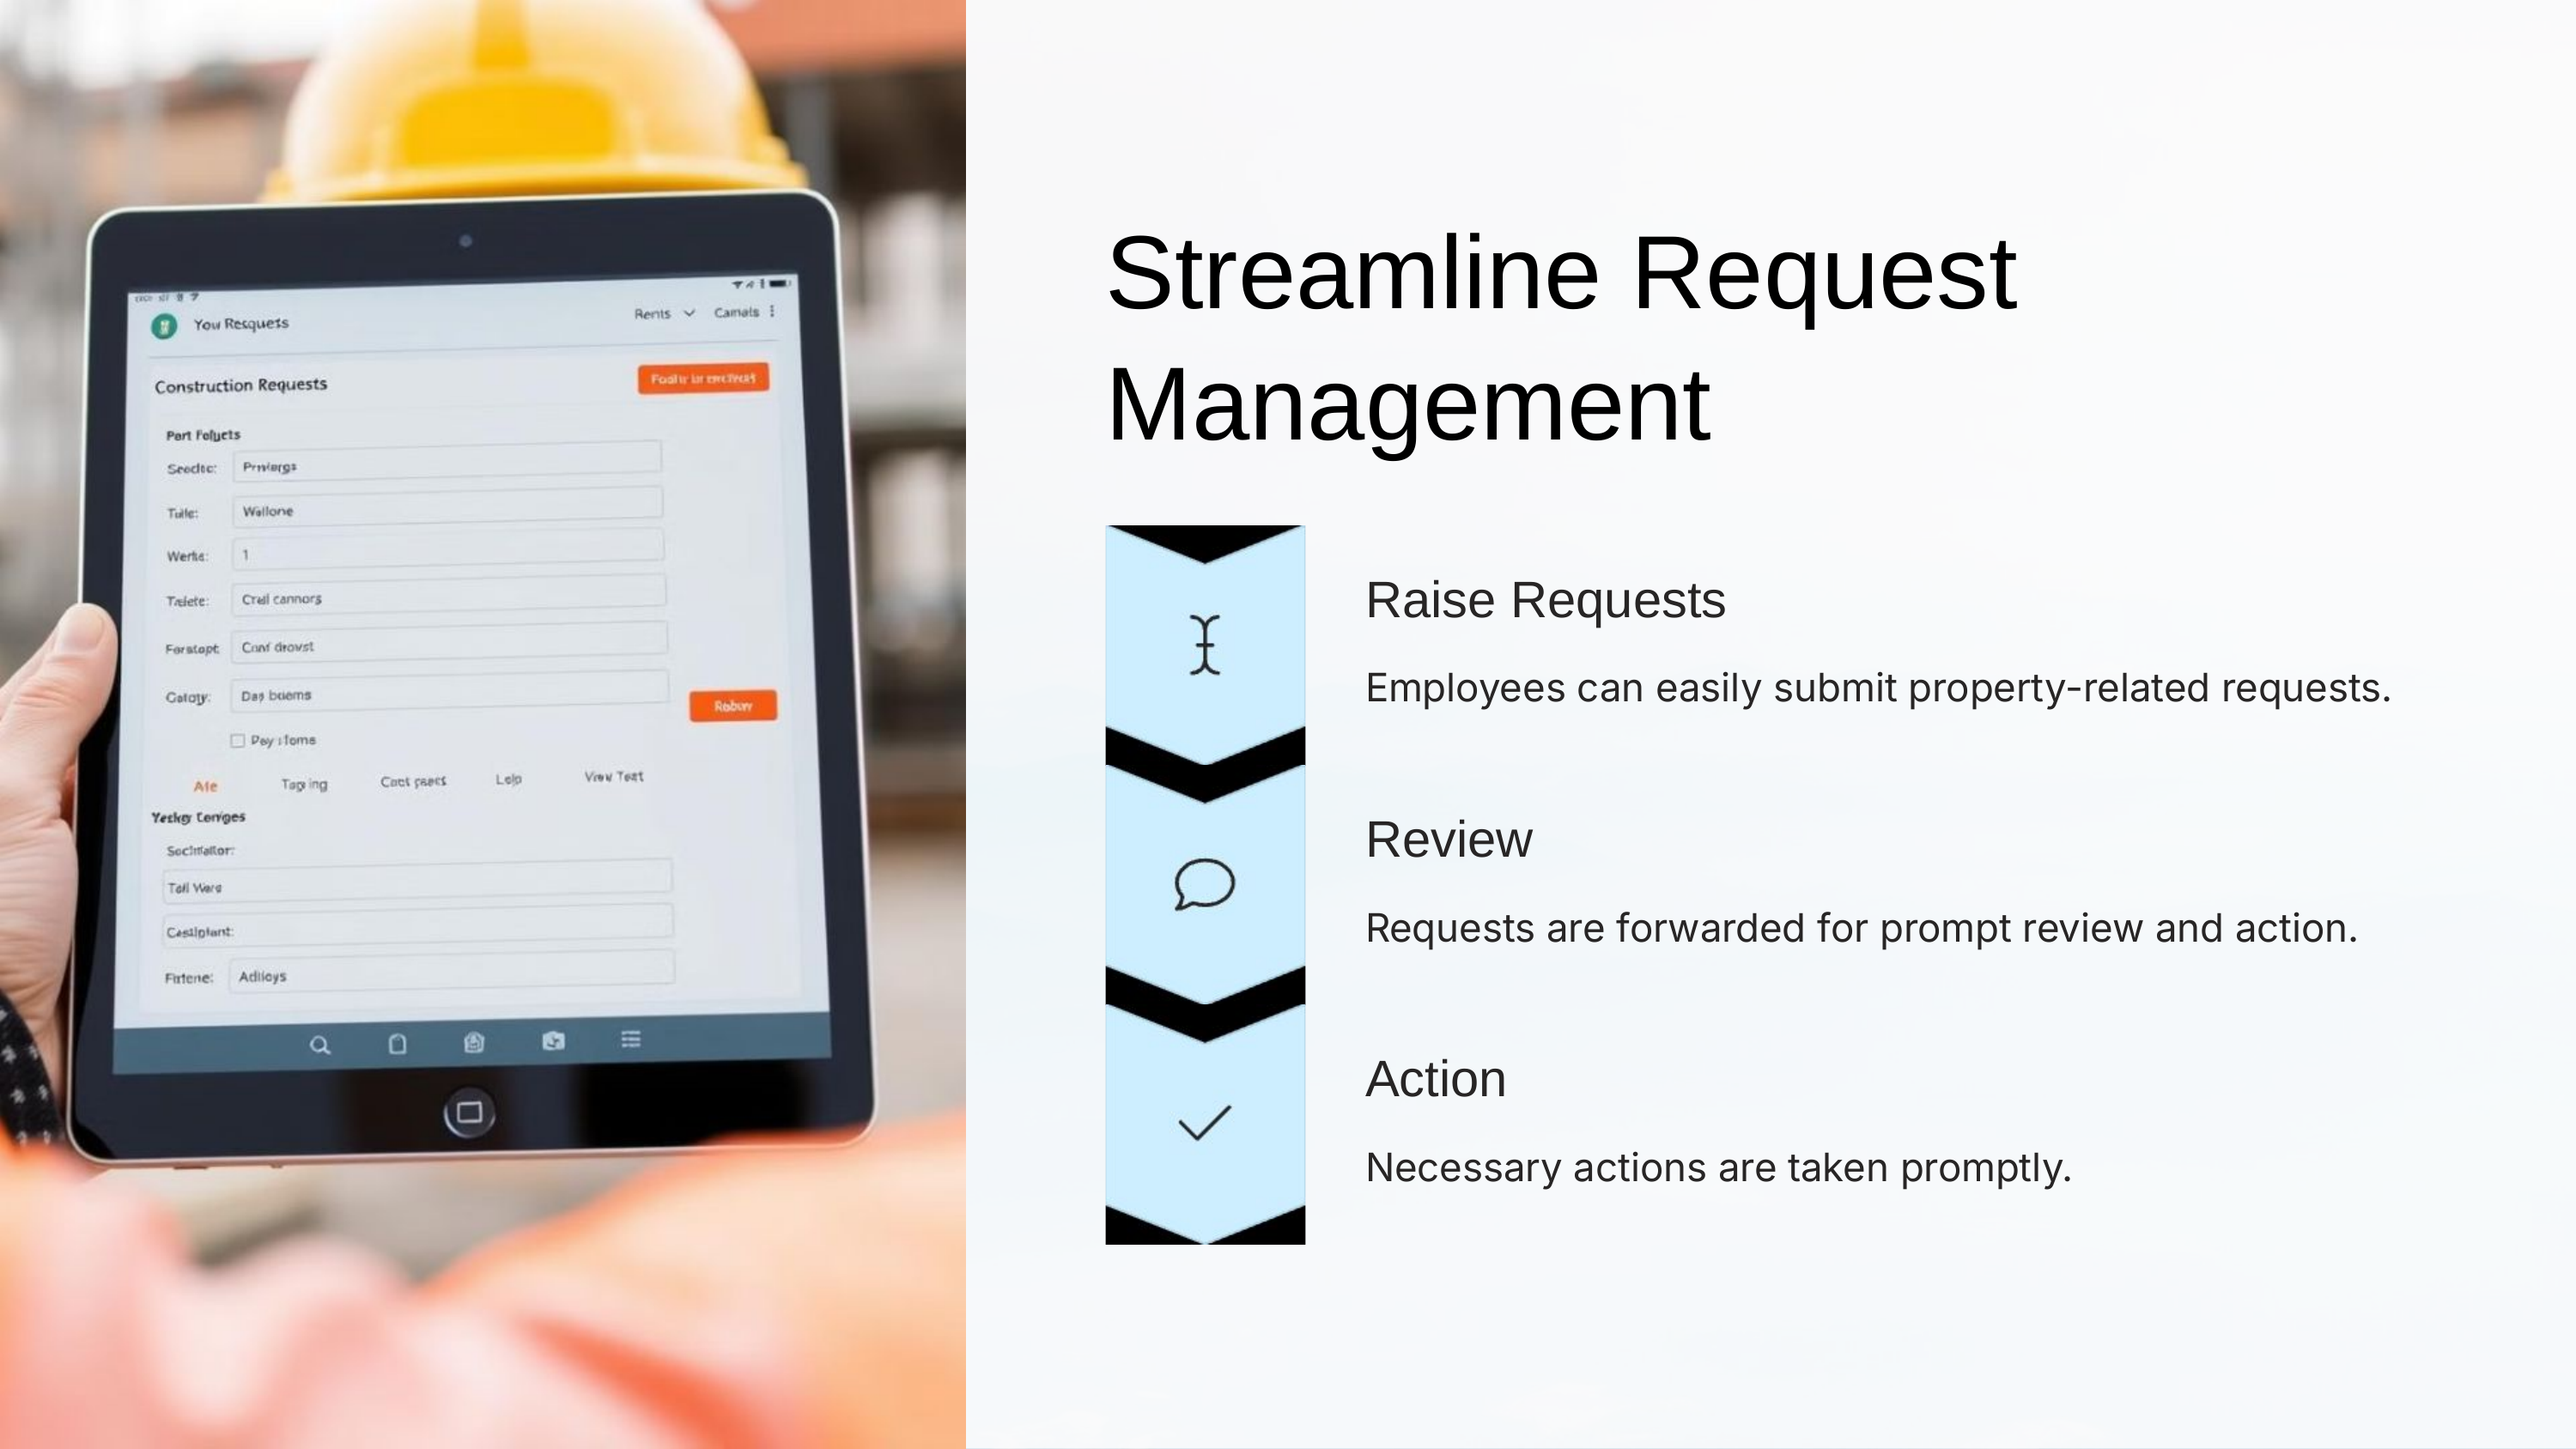

Streamline Request Management

Raise Requests

Employees can easily submit property-related requests.

Review

Requests are forwarded for prompt review and action.

Action

Necessary actions are taken promptly.